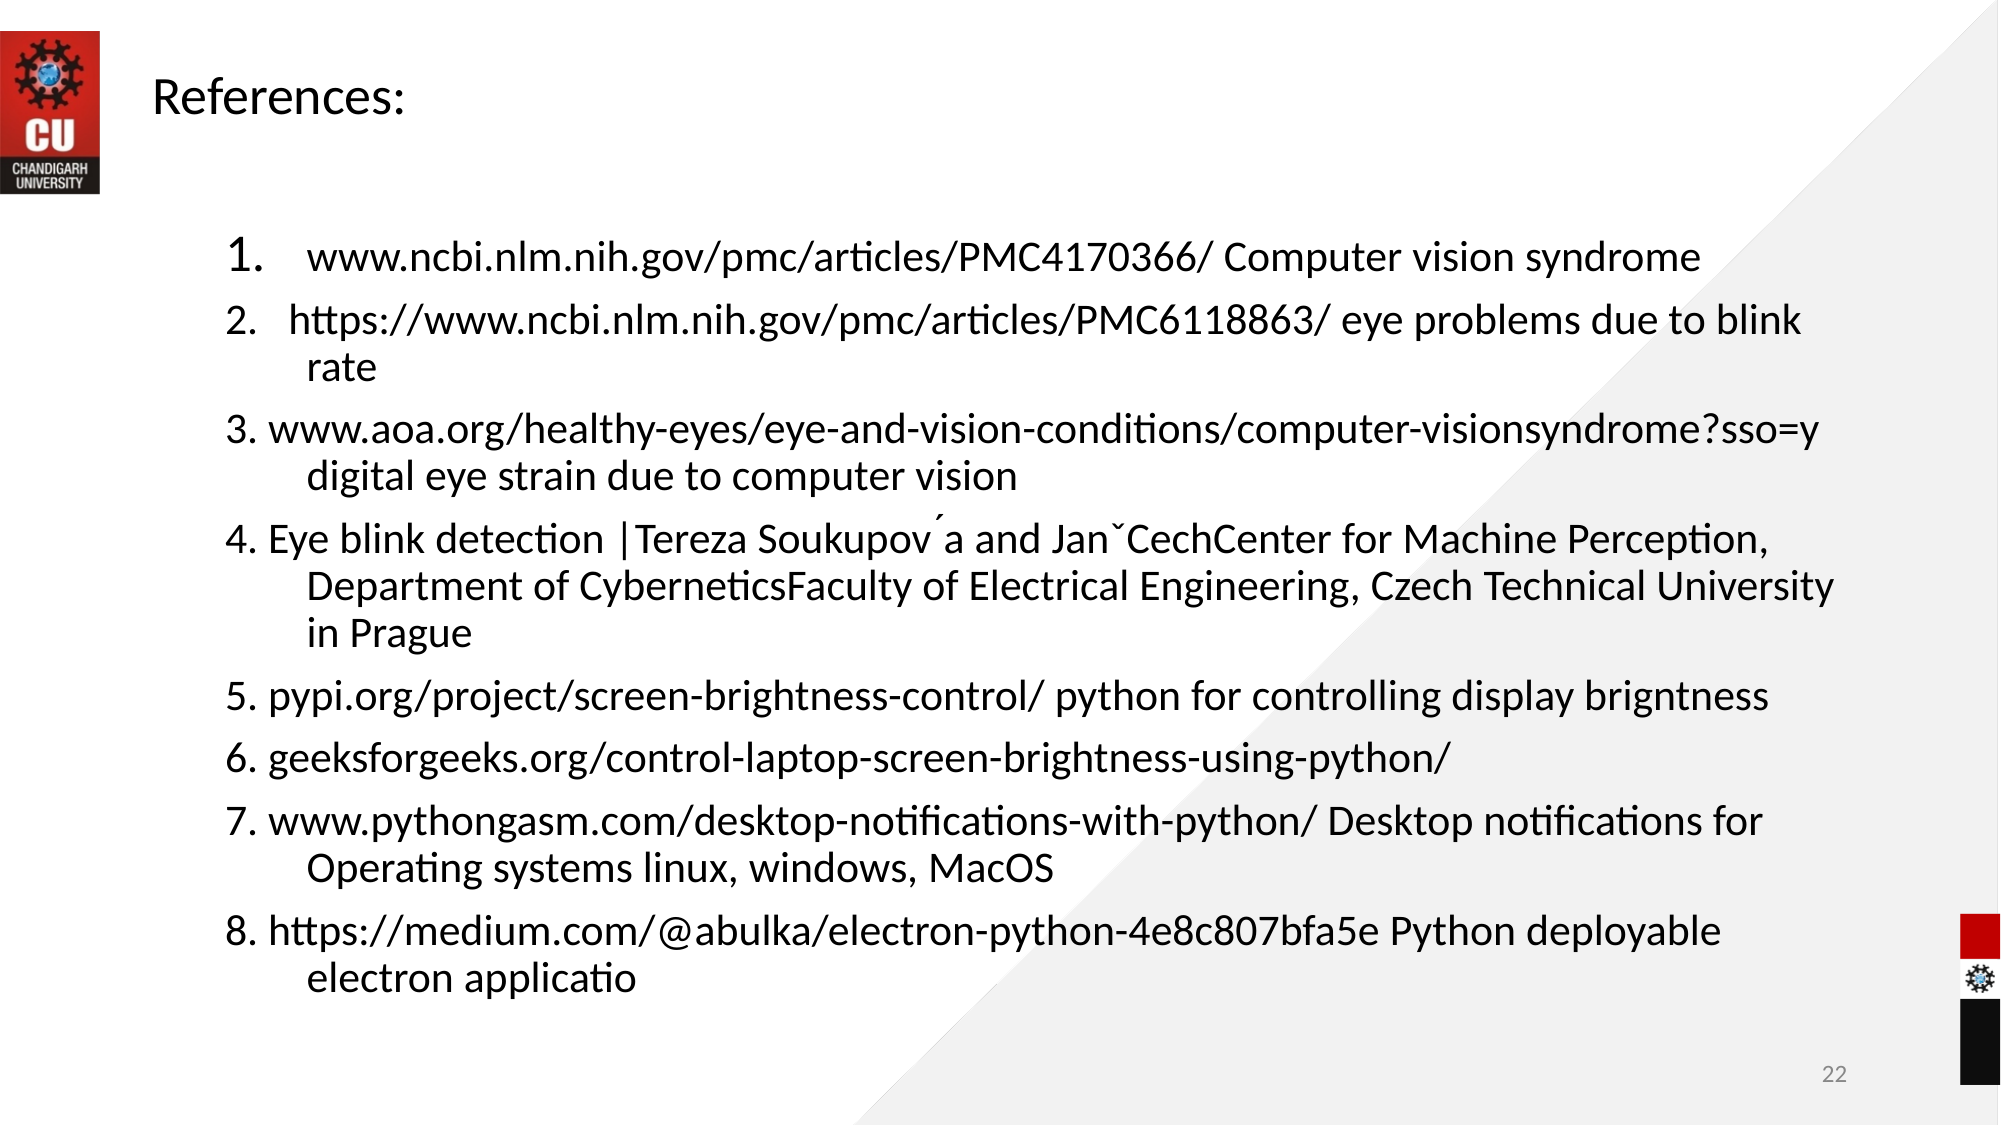

# References:
www.ncbi.nlm.nih.gov/pmc/articles/PMC4170366/ Computer vision syndrome
2.   https://www.ncbi.nlm.nih.gov/pmc/articles/PMC6118863/ eye problems due to blink rate
3. www.aoa.org/healthy-eyes/eye-and-vision-conditions/computer-visionsyndrome?sso=y digital eye strain due to computer vision
4. Eye blink detection |Tereza Soukupov ́a and JanˇCechCenter for Machine Perception, Department of CyberneticsFaculty of Electrical Engineering, Czech Technical University in Prague
5. pypi.org/project/screen-brightness-control/ python for controlling display brigntness
6. geeksforgeeks.org/control-laptop-screen-brightness-using-python/
7. www.pythongasm.com/desktop-notifications-with-python/ Desktop notifications for Operating systems linux, windows, MacOS
8. https://medium.com/@abulka/electron-python-4e8c807bfa5e Python deployable electron applicatio
22